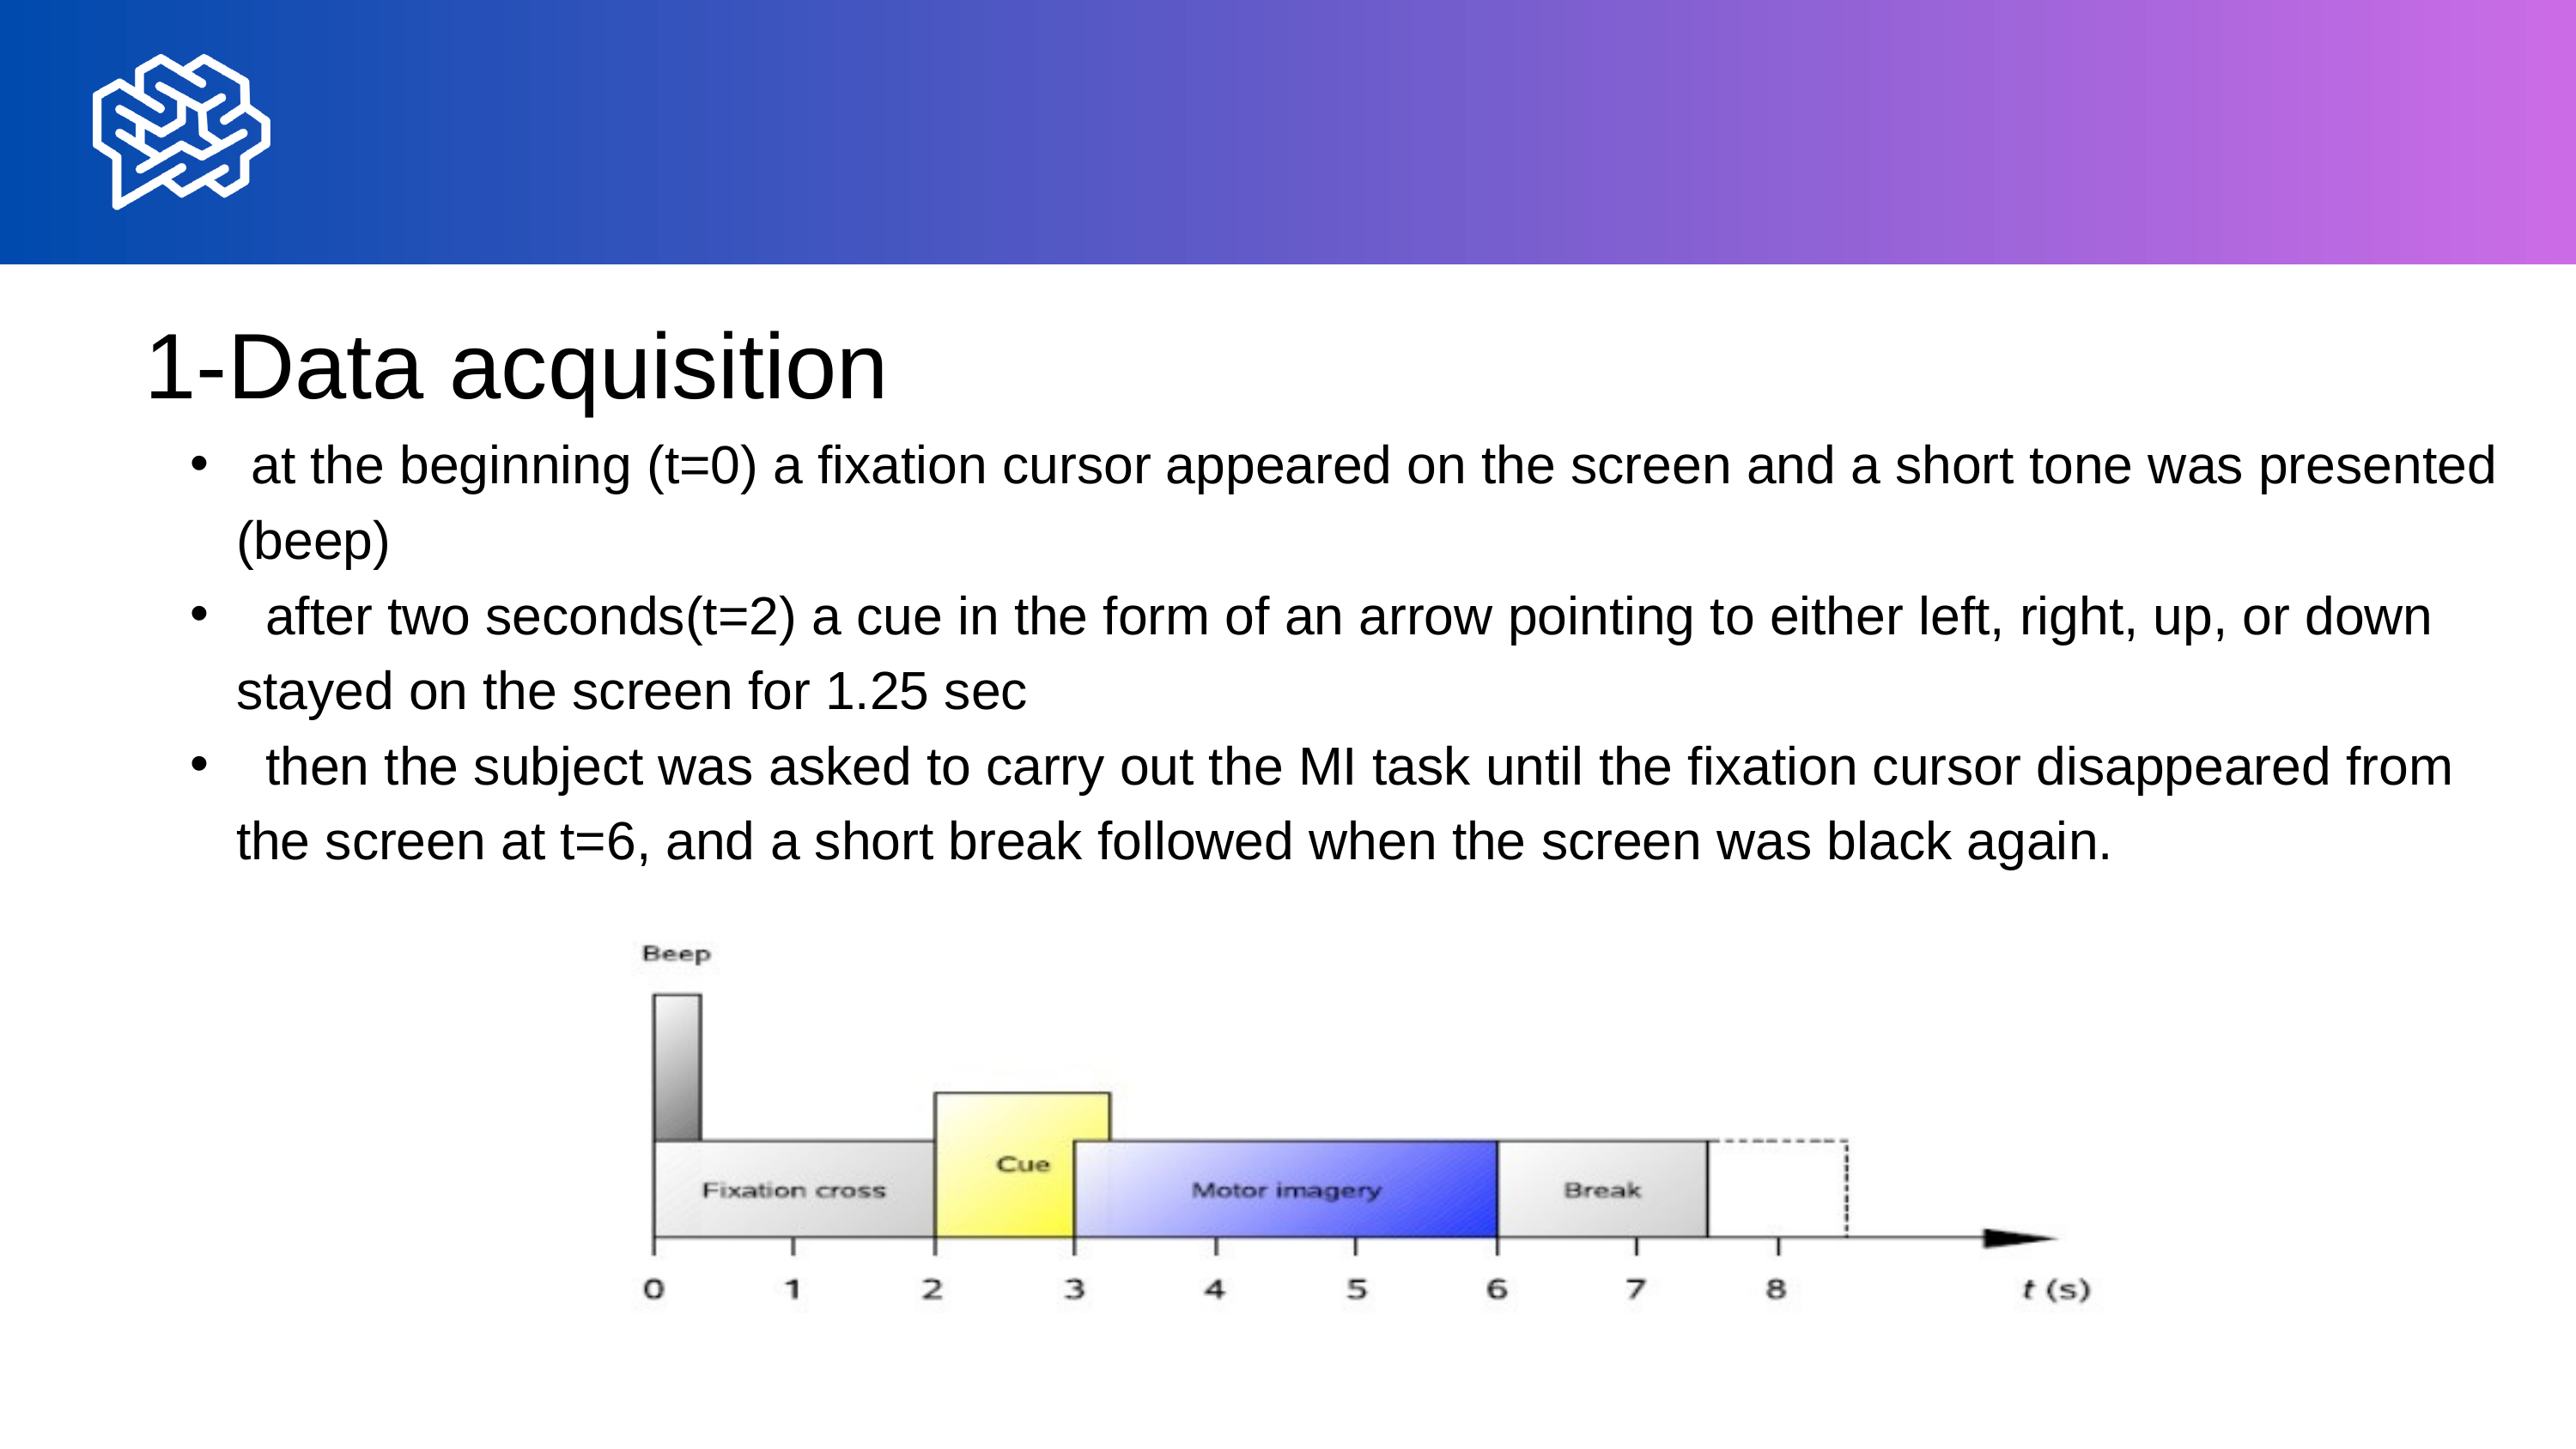

1-Data acquisition
 at the beginning (t=0) a fixation cursor appeared on the screen and a short tone was presented (beep)
  after two seconds(t=2) a cue in the form of an arrow pointing to either left, right, up, or down stayed on the screen for 1.25 sec
  then the subject was asked to carry out the MI task until the fixation cursor disappeared from the screen at t=6, and a short break followed when the screen was black again.